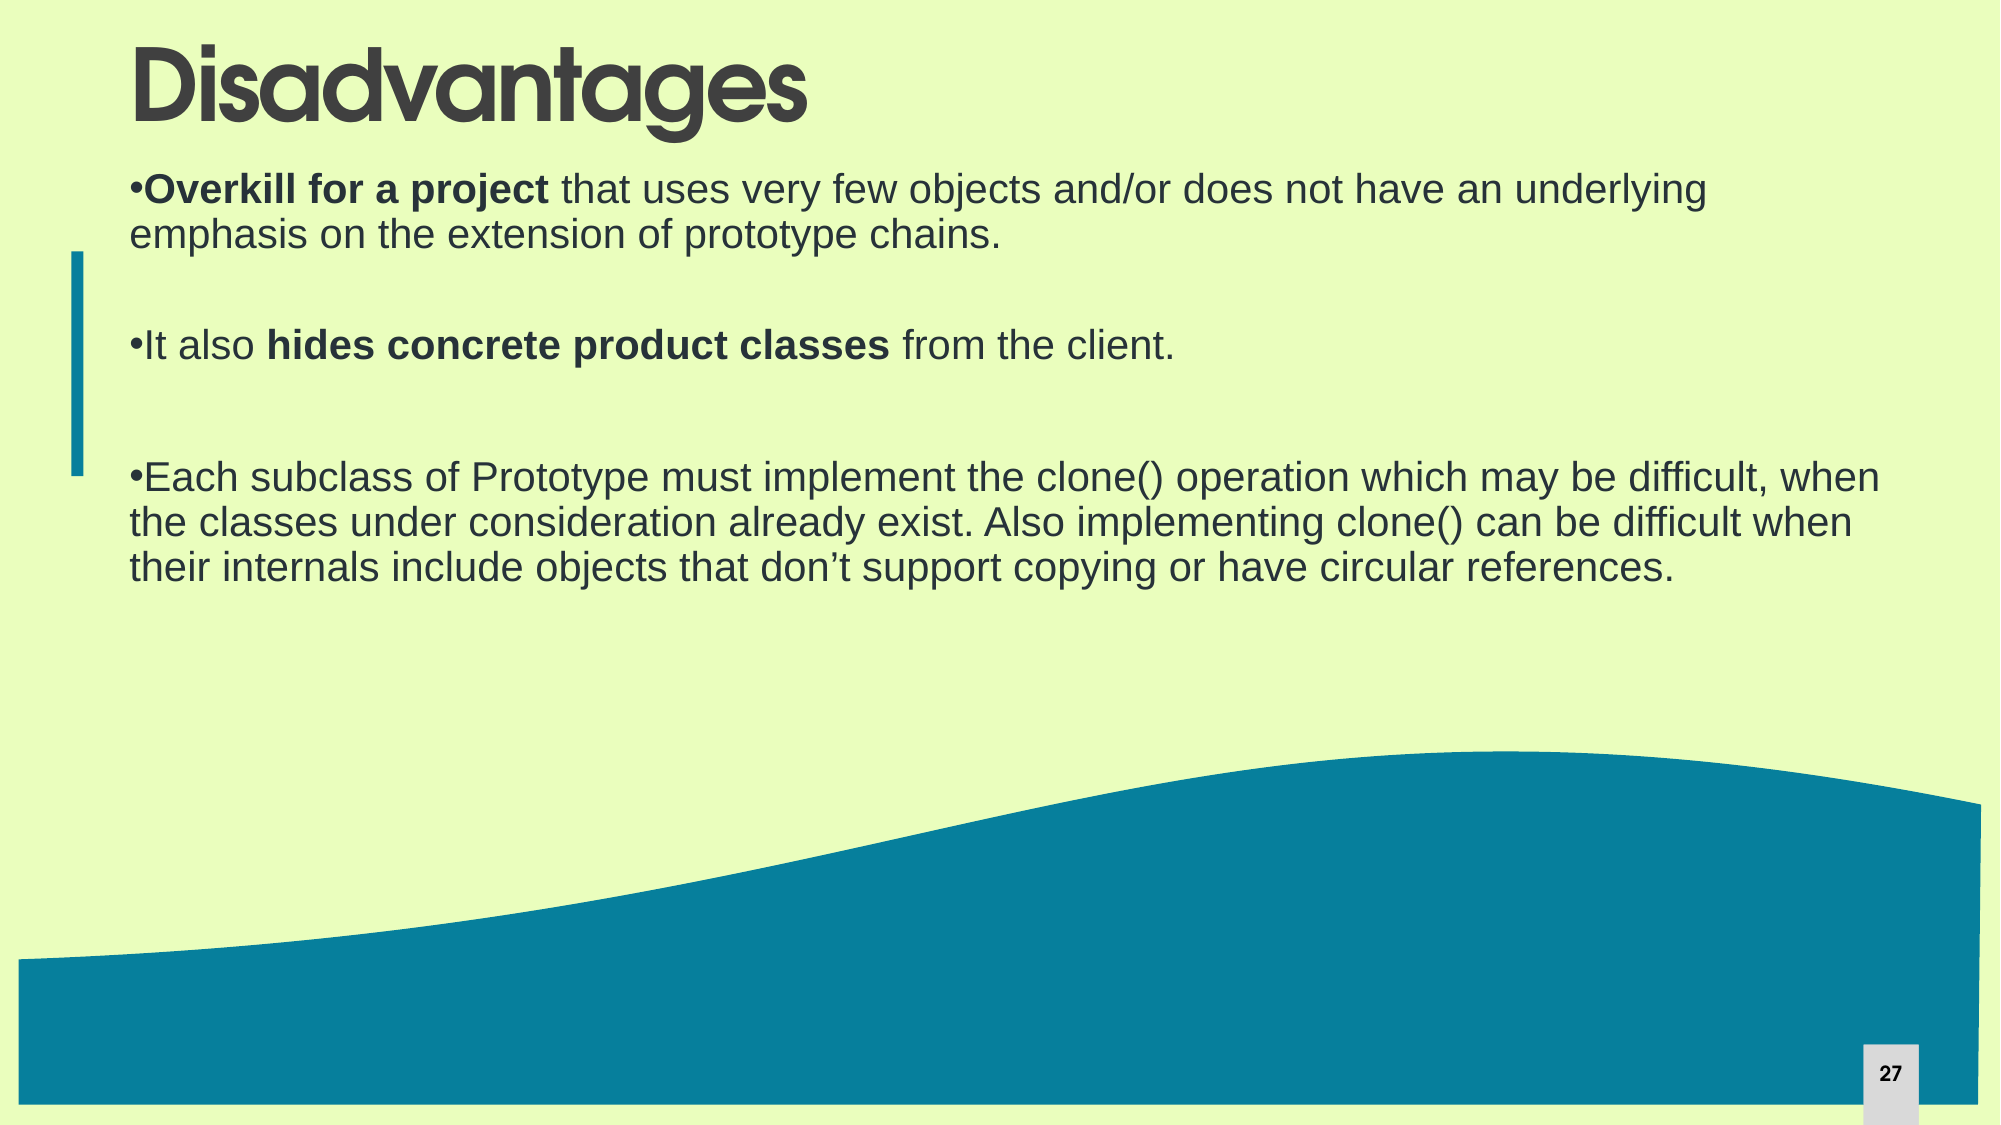

# Disadvantages
Overkill for a project that uses very few objects and/or does not have an underlying emphasis on the extension of prototype chains.
It also hides concrete product classes from the client.

Each subclass of Prototype must implement the clone() operation which may be difficult, when the classes under consideration already exist. Also implementing clone() can be difficult when their internals include objects that don’t support copying or have circular references.